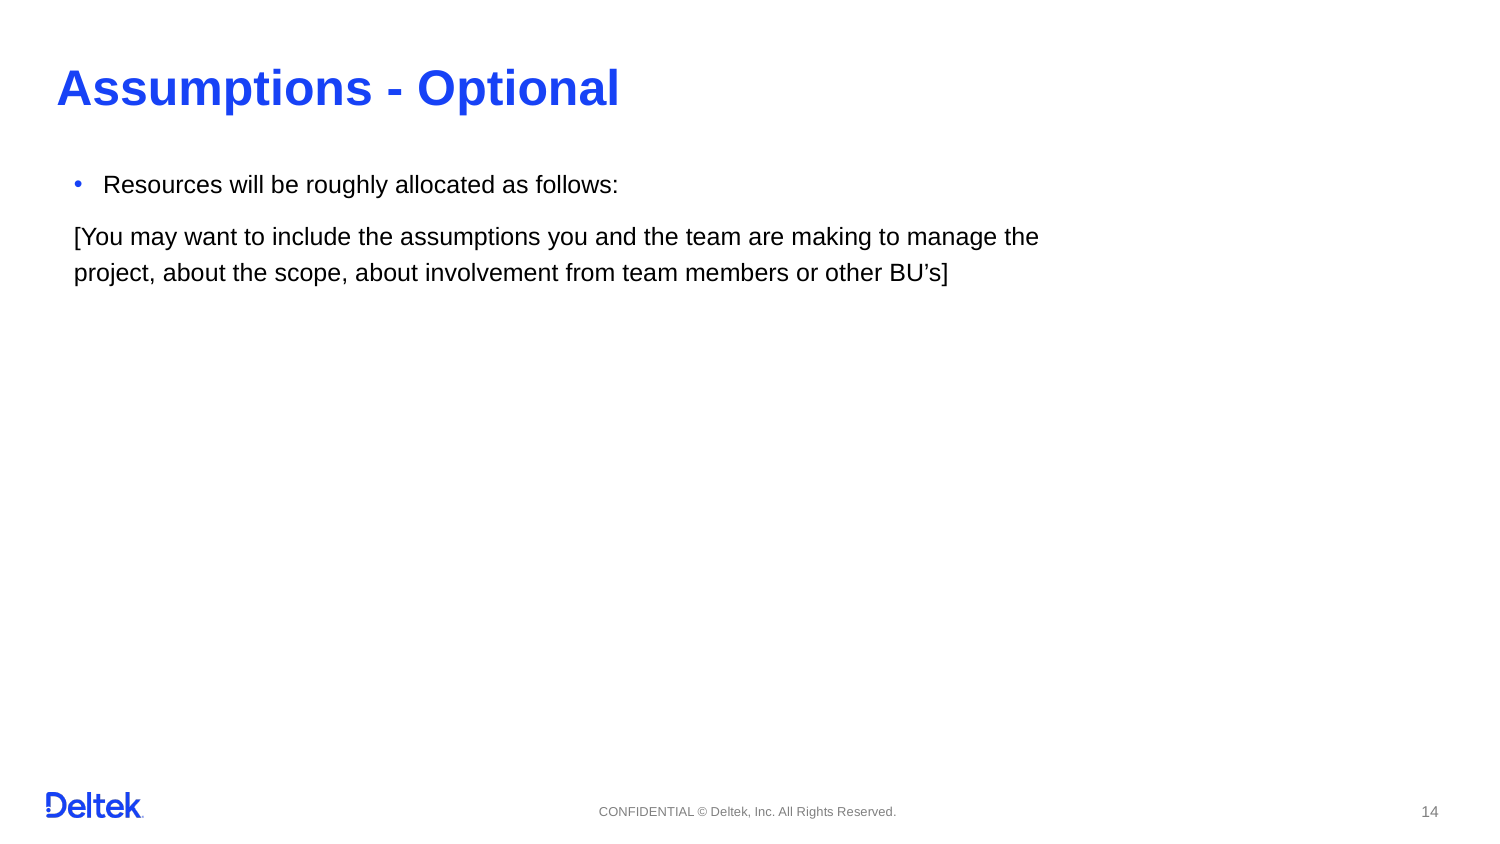

Assumptions - Optional
Resources will be roughly allocated as follows:
[You may want to include the assumptions you and the team are making to manage the project, about the scope, about involvement from team members or other BU’s]

CONFIDENTIAL © Deltek, Inc. All Rights Reserved.
14